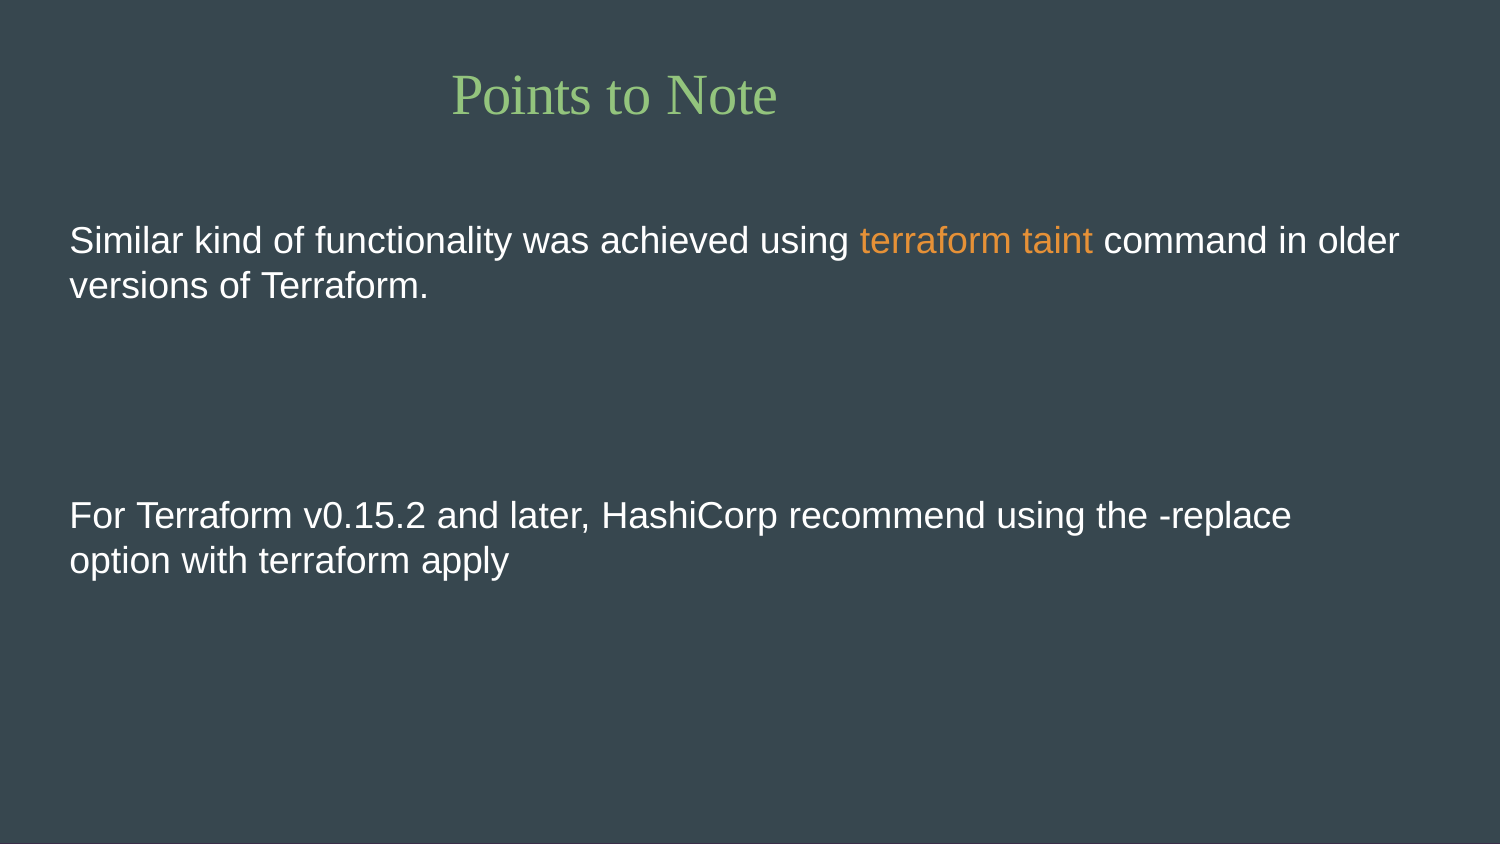

# Points to Note
Similar kind of functionality was achieved using terraform taint command in older versions of Terraform.
For Terraform v0.15.2 and later, HashiCorp recommend using the -replace option with terraform apply